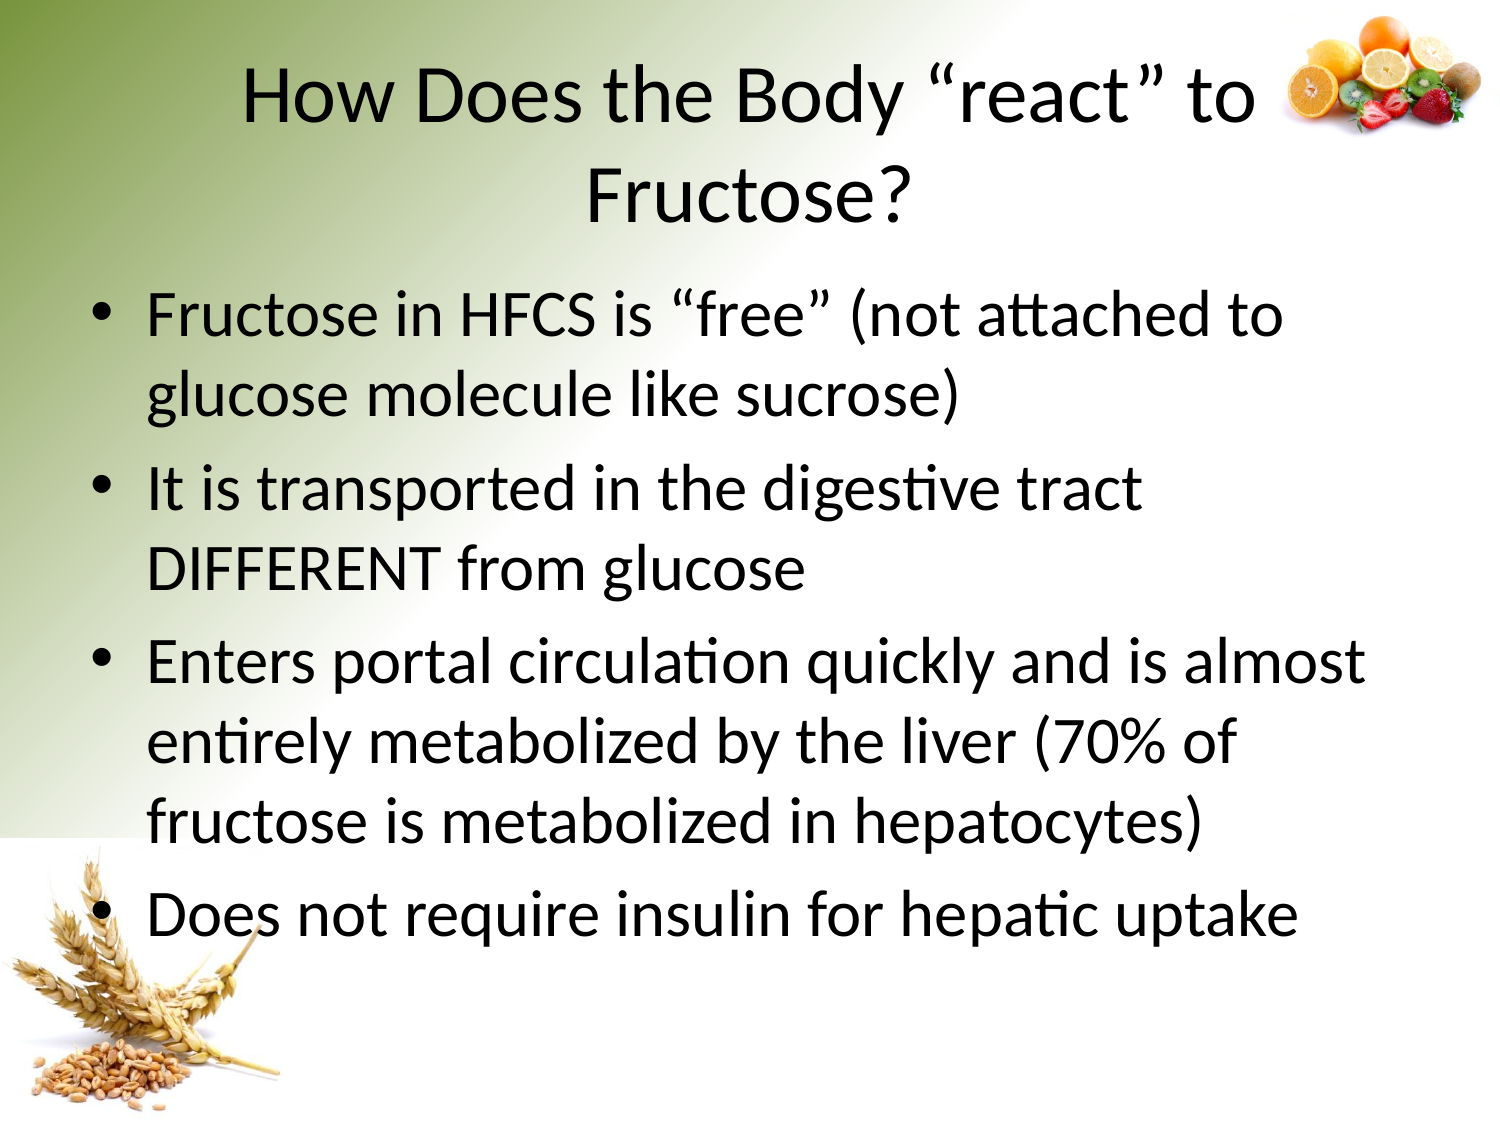

# How Does the Body “react” to Fructose?
Fructose in HFCS is “free” (not attached to glucose molecule like sucrose)
It is transported in the digestive tract DIFFERENT from glucose
Enters portal circulation quickly and is almost entirely metabolized by the liver (70% of fructose is metabolized in hepatocytes)
Does not require insulin for hepatic uptake